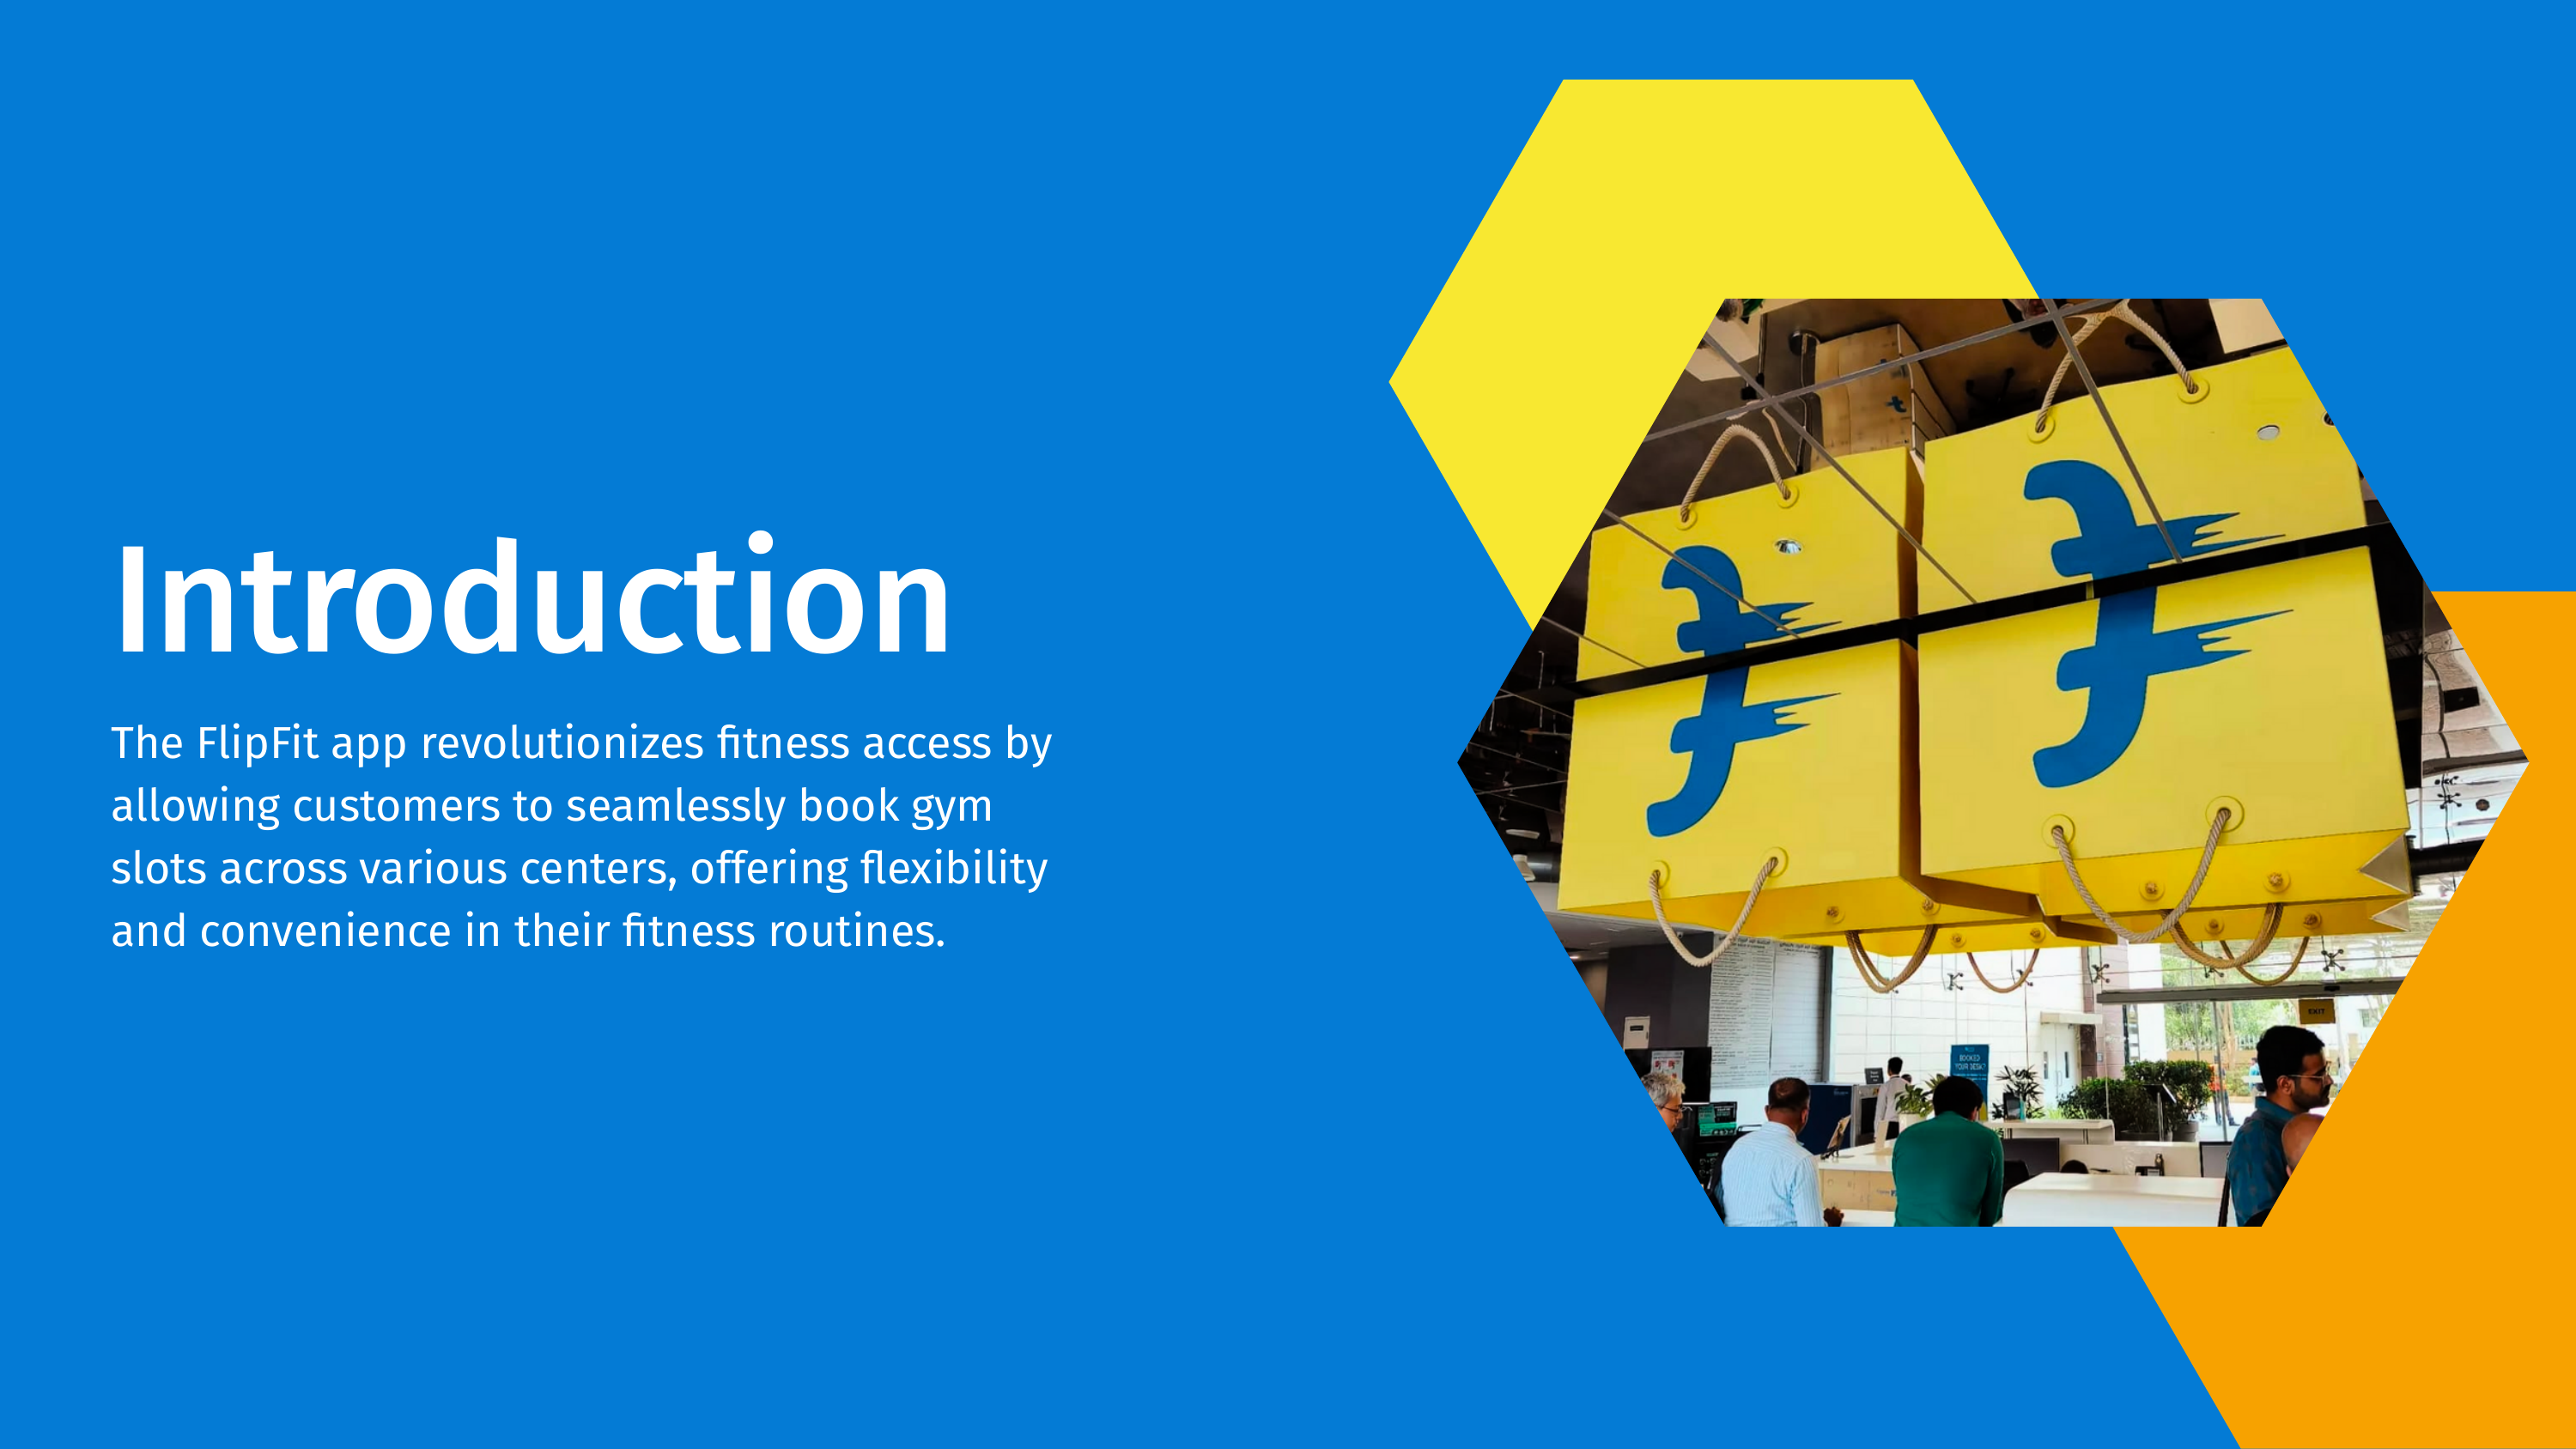

Introduction
The FlipFit app revolutionizes fitness access by allowing customers to seamlessly book gym slots across various centers, offering flexibility and convenience in their fitness routines.